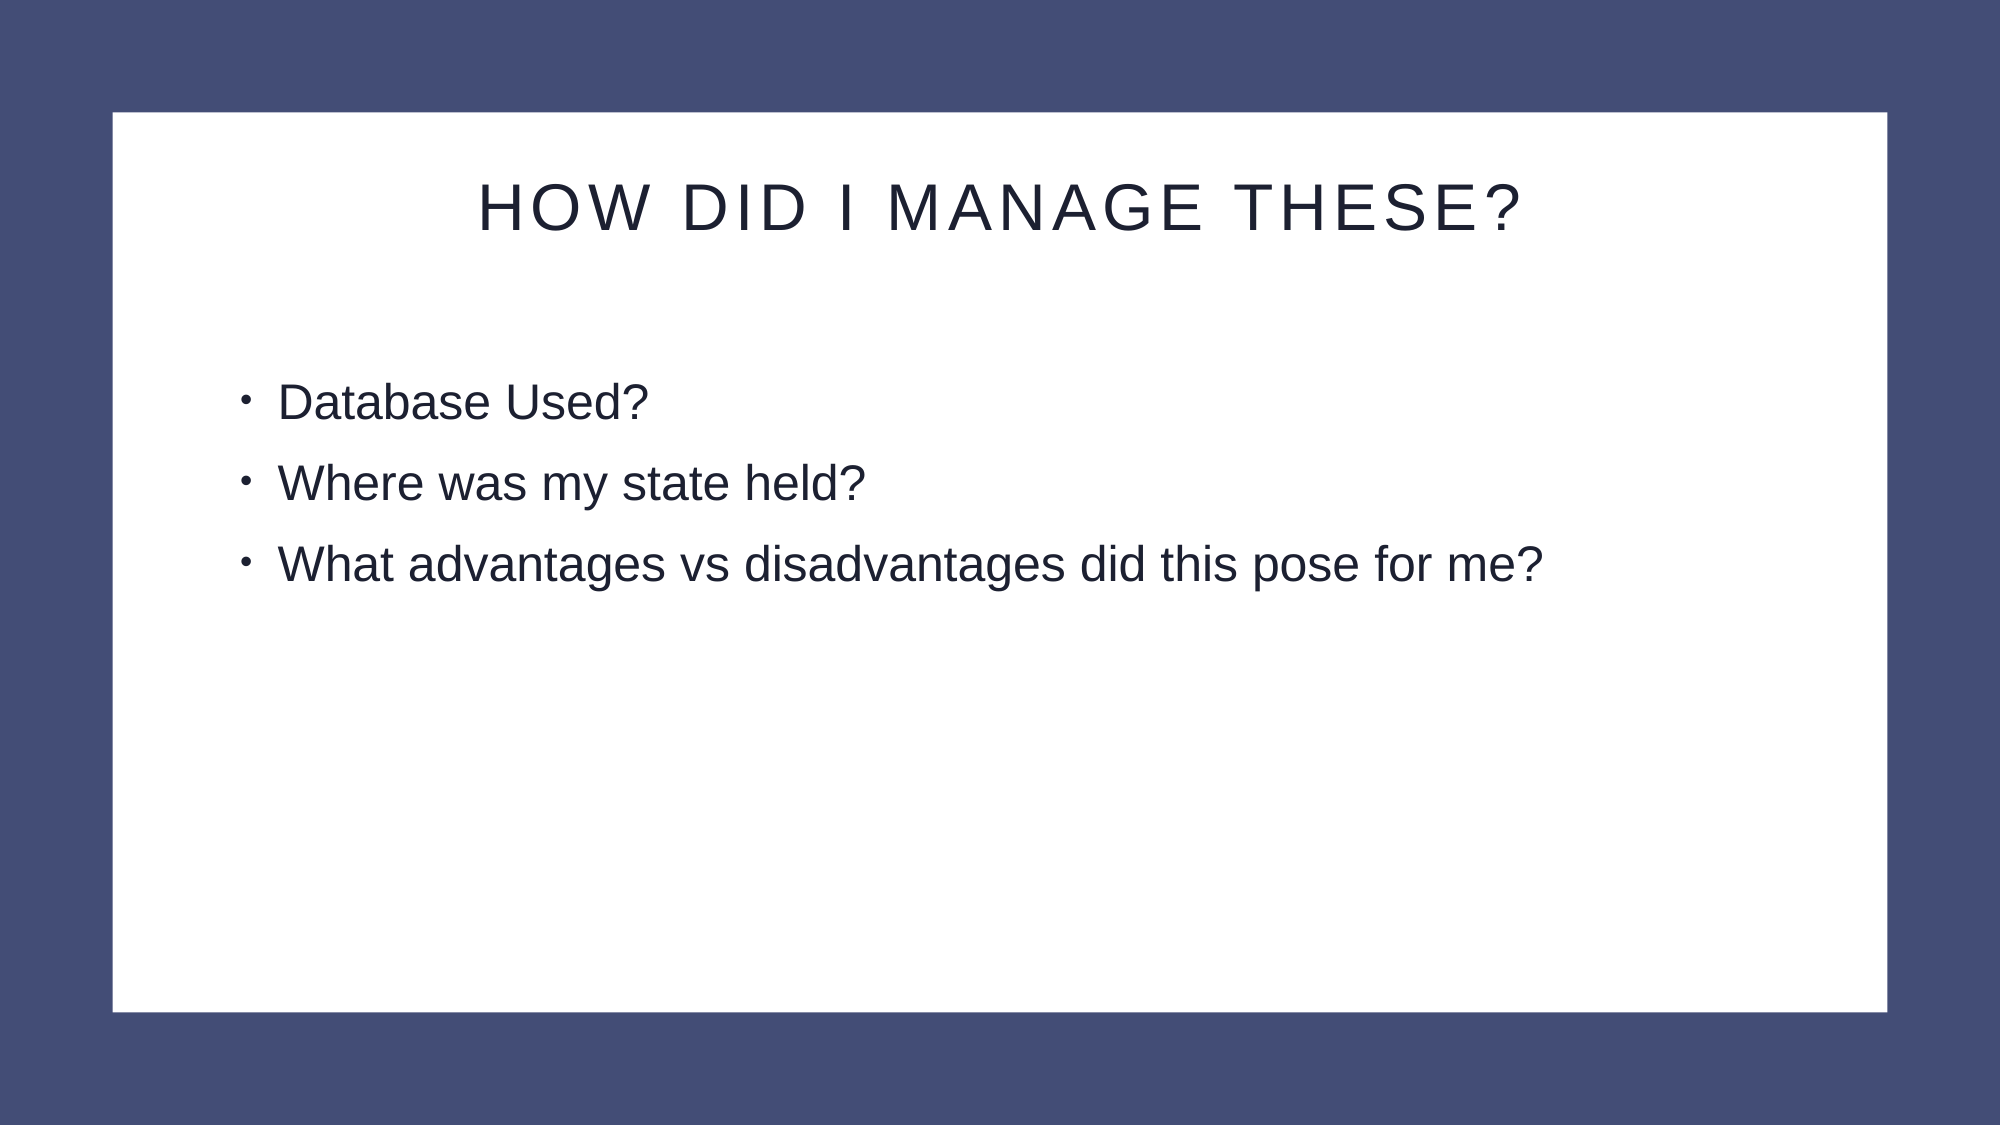

# How did I manage these?
Database Used?
Where was my state held?
What advantages vs disadvantages did this pose for me?